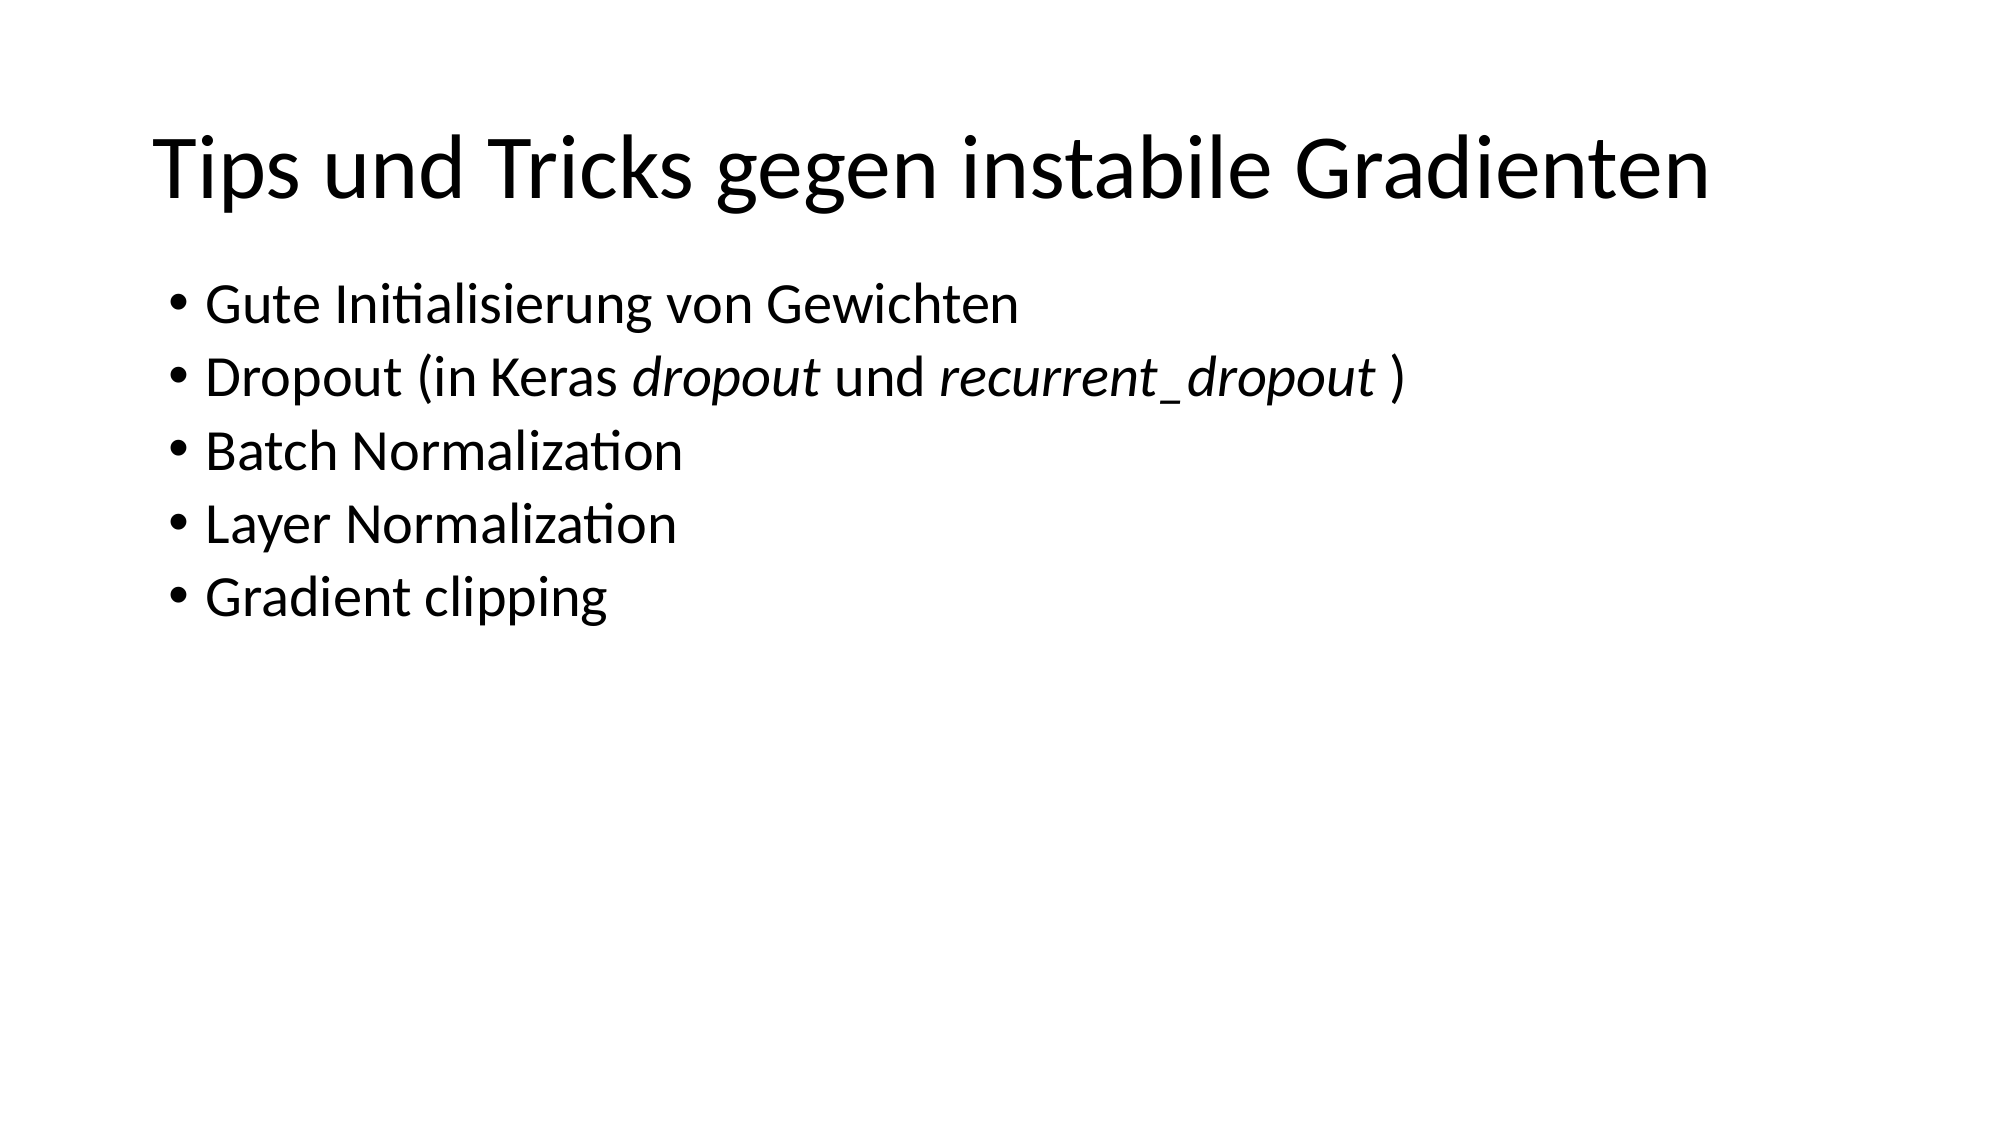

# Tips und Tricks gegen instabile Gradienten
Gute Initialisierung von Gewichten
Dropout (in Keras dropout und recurrent_dropout )
Batch Normalization
Layer Normalization
Gradient clipping